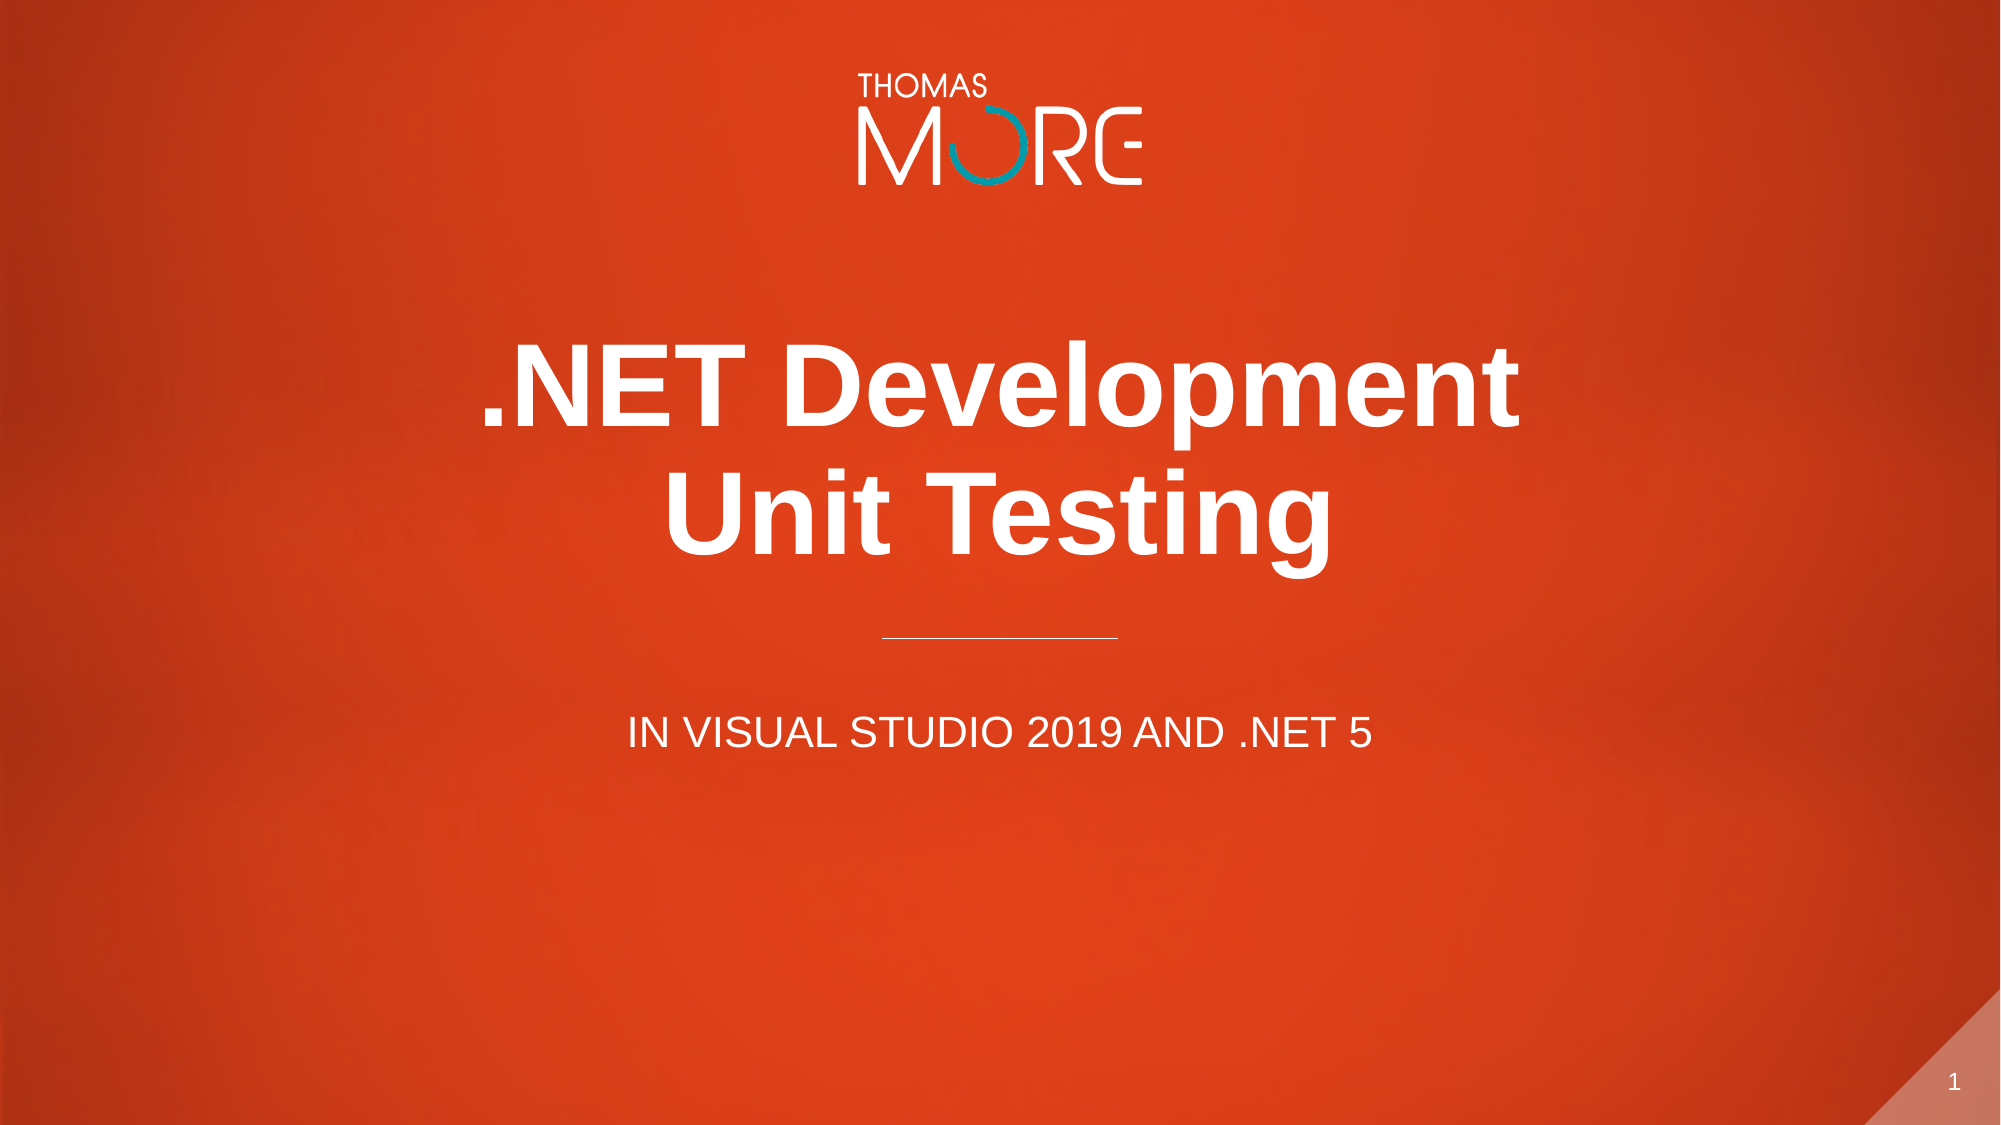

# .NET Development Unit Testing
IN Visual Studio 2019 and .NET 5

1